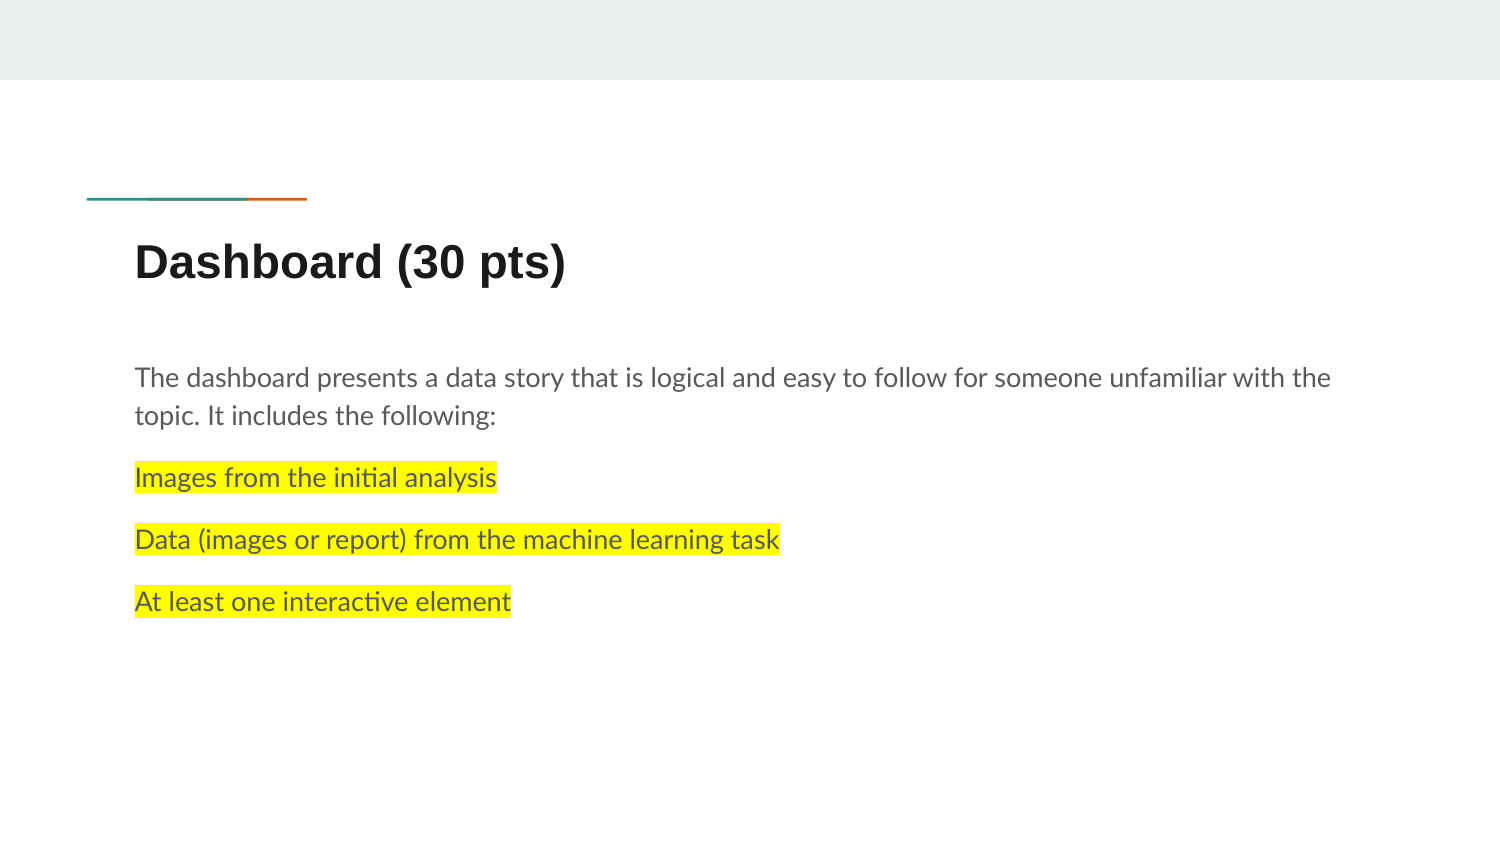

# Dashboard (30 pts)
The dashboard presents a data story that is logical and easy to follow for someone unfamiliar with the topic. It includes the following:
Images from the initial analysis
Data (images or report) from the machine learning task
At least one interactive element